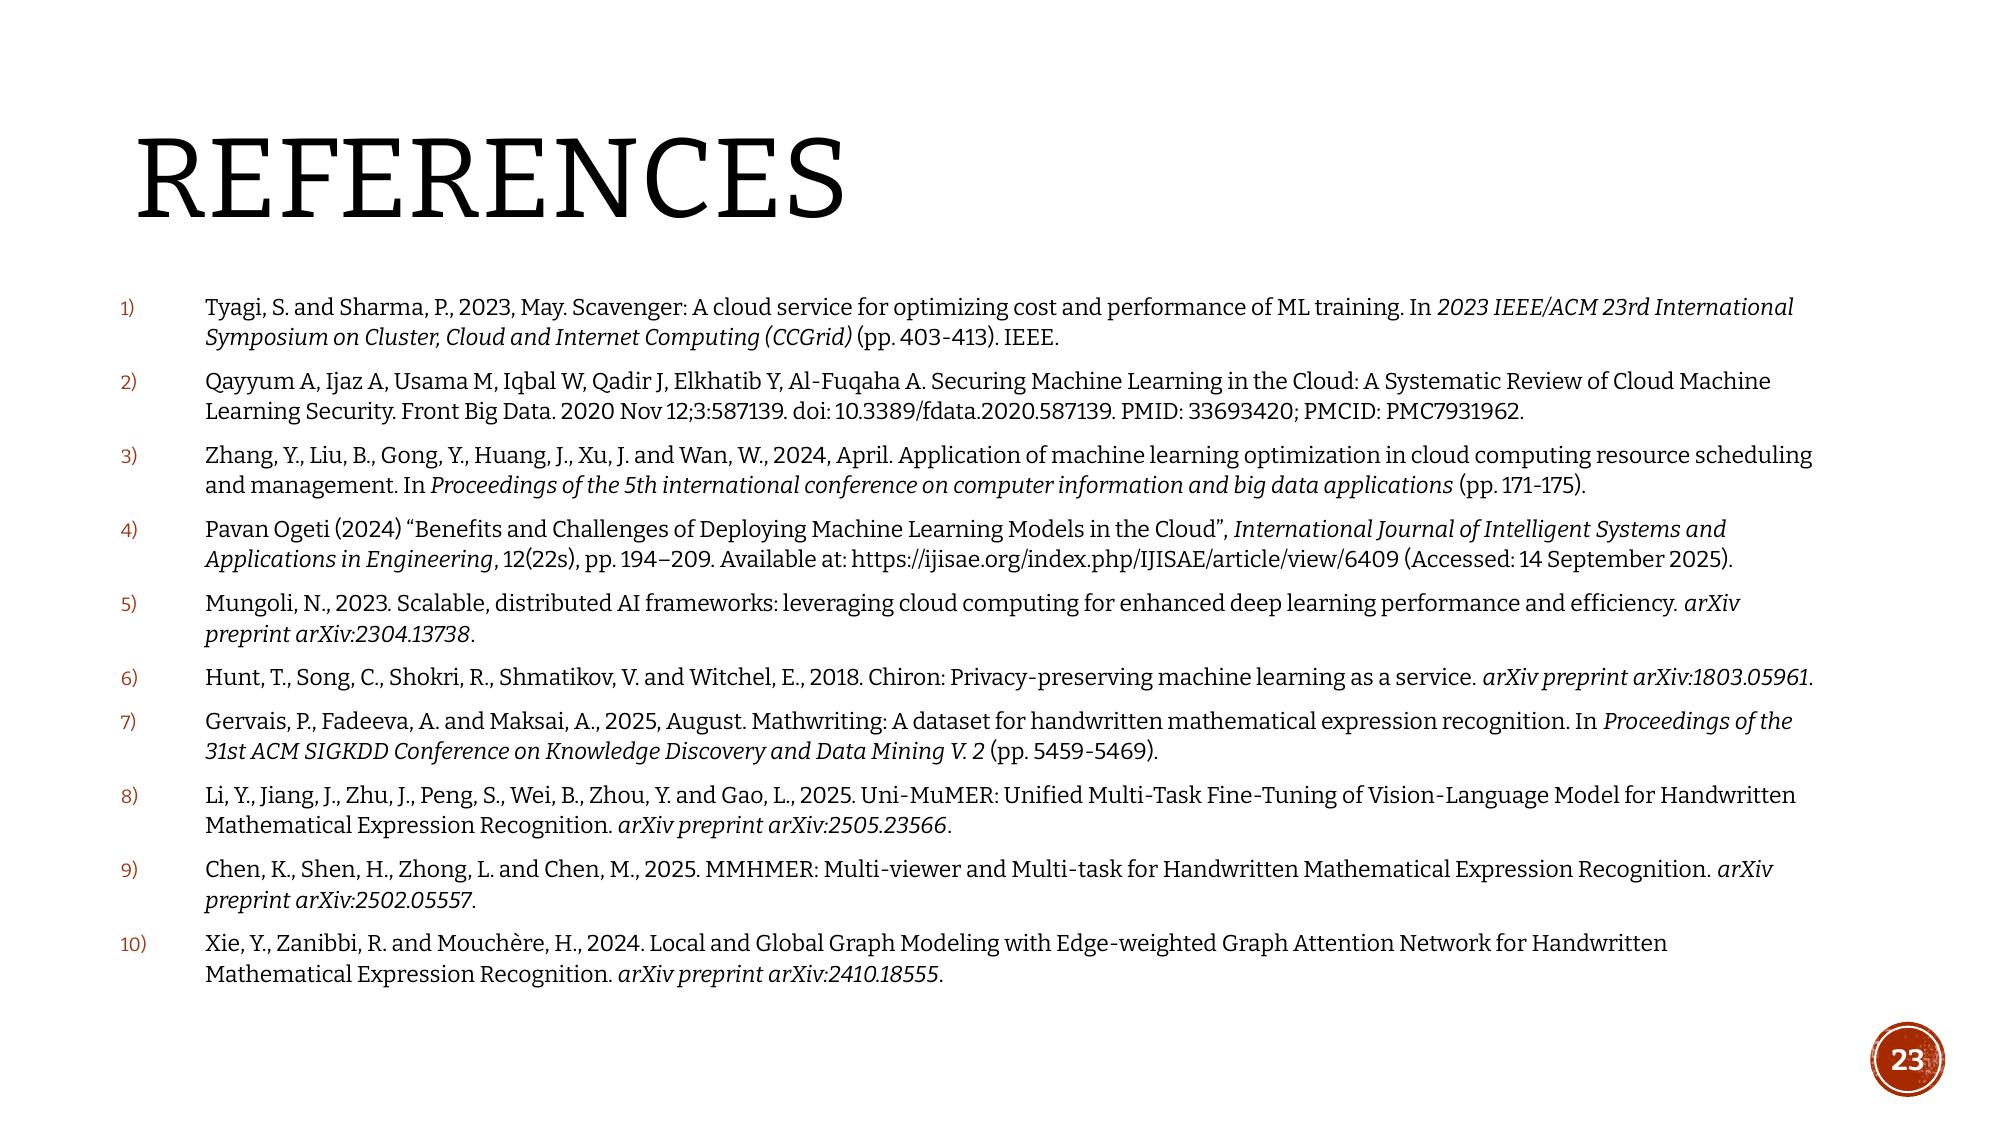

# References
Tyagi, S. and Sharma, P., 2023, May. Scavenger: A cloud service for optimizing cost and performance of ML training. In 2023 IEEE/ACM 23rd International Symposium on Cluster, Cloud and Internet Computing (CCGrid) (pp. 403-413). IEEE.
Qayyum A, Ijaz A, Usama M, Iqbal W, Qadir J, Elkhatib Y, Al-Fuqaha A. Securing Machine Learning in the Cloud: A Systematic Review of Cloud Machine Learning Security. Front Big Data. 2020 Nov 12;3:587139. doi: 10.3389/fdata.2020.587139. PMID: 33693420; PMCID: PMC7931962.
Zhang, Y., Liu, B., Gong, Y., Huang, J., Xu, J. and Wan, W., 2024, April. Application of machine learning optimization in cloud computing resource scheduling and management. In Proceedings of the 5th international conference on computer information and big data applications (pp. 171-175).
Pavan Ogeti (2024) “Benefits and Challenges of Deploying Machine Learning Models in the Cloud”, International Journal of Intelligent Systems and Applications in Engineering, 12(22s), pp. 194–209. Available at: https://ijisae.org/index.php/IJISAE/article/view/6409 (Accessed: 14 September 2025).
Mungoli, N., 2023. Scalable, distributed AI frameworks: leveraging cloud computing for enhanced deep learning performance and efficiency. arXiv preprint arXiv:2304.13738.
Hunt, T., Song, C., Shokri, R., Shmatikov, V. and Witchel, E., 2018. Chiron: Privacy-preserving machine learning as a service. arXiv preprint arXiv:1803.05961.
Gervais, P., Fadeeva, A. and Maksai, A., 2025, August. Mathwriting: A dataset for handwritten mathematical expression recognition. In Proceedings of the 31st ACM SIGKDD Conference on Knowledge Discovery and Data Mining V. 2 (pp. 5459-5469).
Li, Y., Jiang, J., Zhu, J., Peng, S., Wei, B., Zhou, Y. and Gao, L., 2025. Uni-MuMER: Unified Multi-Task Fine-Tuning of Vision-Language Model for Handwritten Mathematical Expression Recognition. arXiv preprint arXiv:2505.23566.
Chen, K., Shen, H., Zhong, L. and Chen, M., 2025. MMHMER: Multi-viewer and Multi-task for Handwritten Mathematical Expression Recognition. arXiv preprint arXiv:2502.05557.
Xie, Y., Zanibbi, R. and Mouchère, H., 2024. Local and Global Graph Modeling with Edge-weighted Graph Attention Network for Handwritten Mathematical Expression Recognition. arXiv preprint arXiv:2410.18555.
23